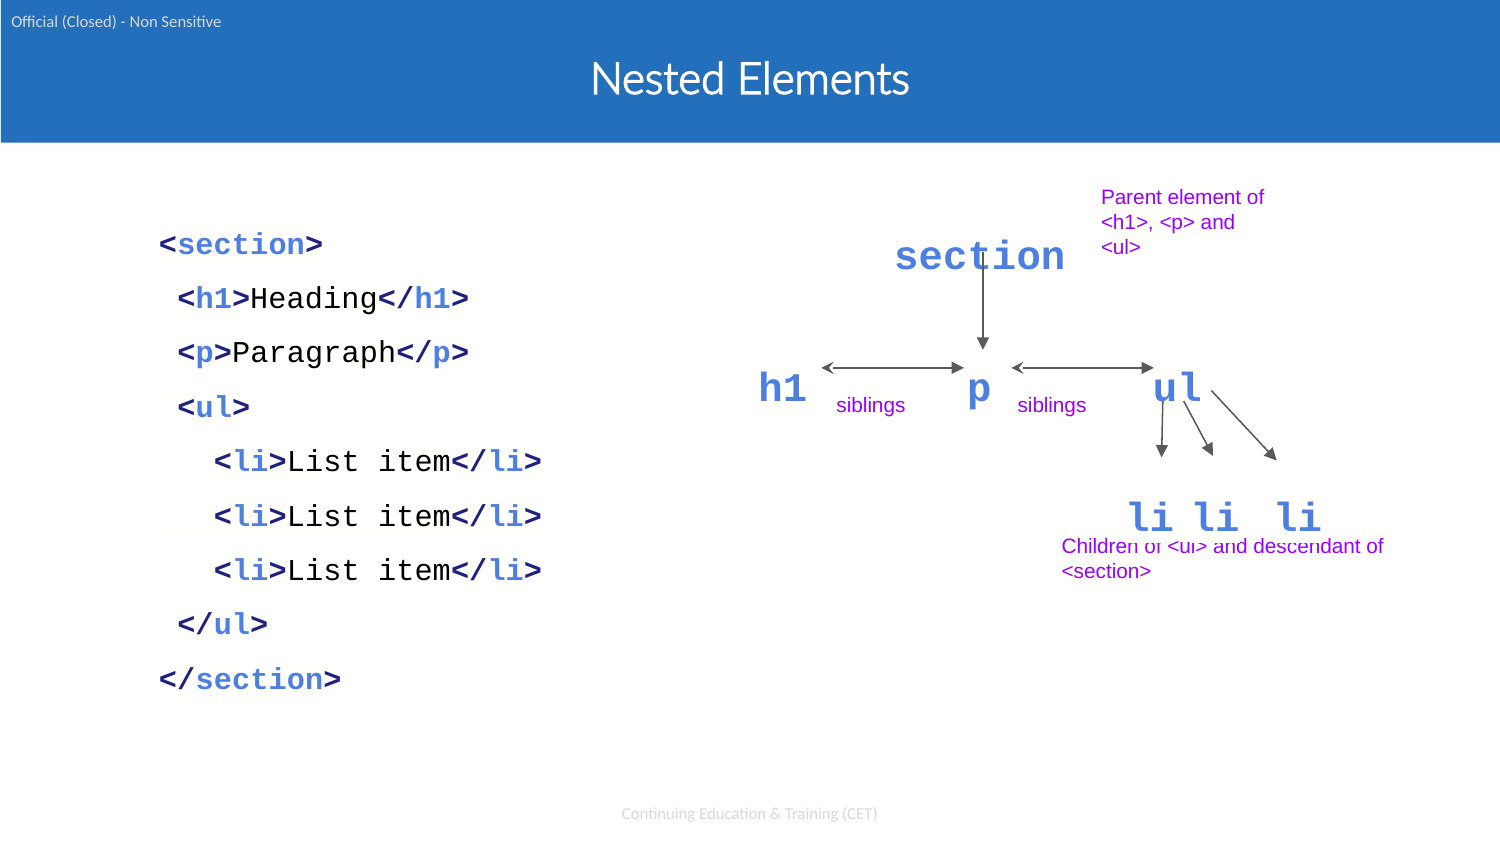

Official (Closed) - Non Sensitive

Nested Elements
Parent element of <h1>, <p> and <ul>
section
<section>
 <h1>Heading</h1>
 <p>Paragraph</p>
 <ul>
   <li>List item</li>
   <li>List item</li>
   <li>List item</li>
 </ul>
</section>
h1
p
ul
siblings
siblings
li
li
li
Children of <ul> and descendant of <section>
Continuing Education & Training (CET)